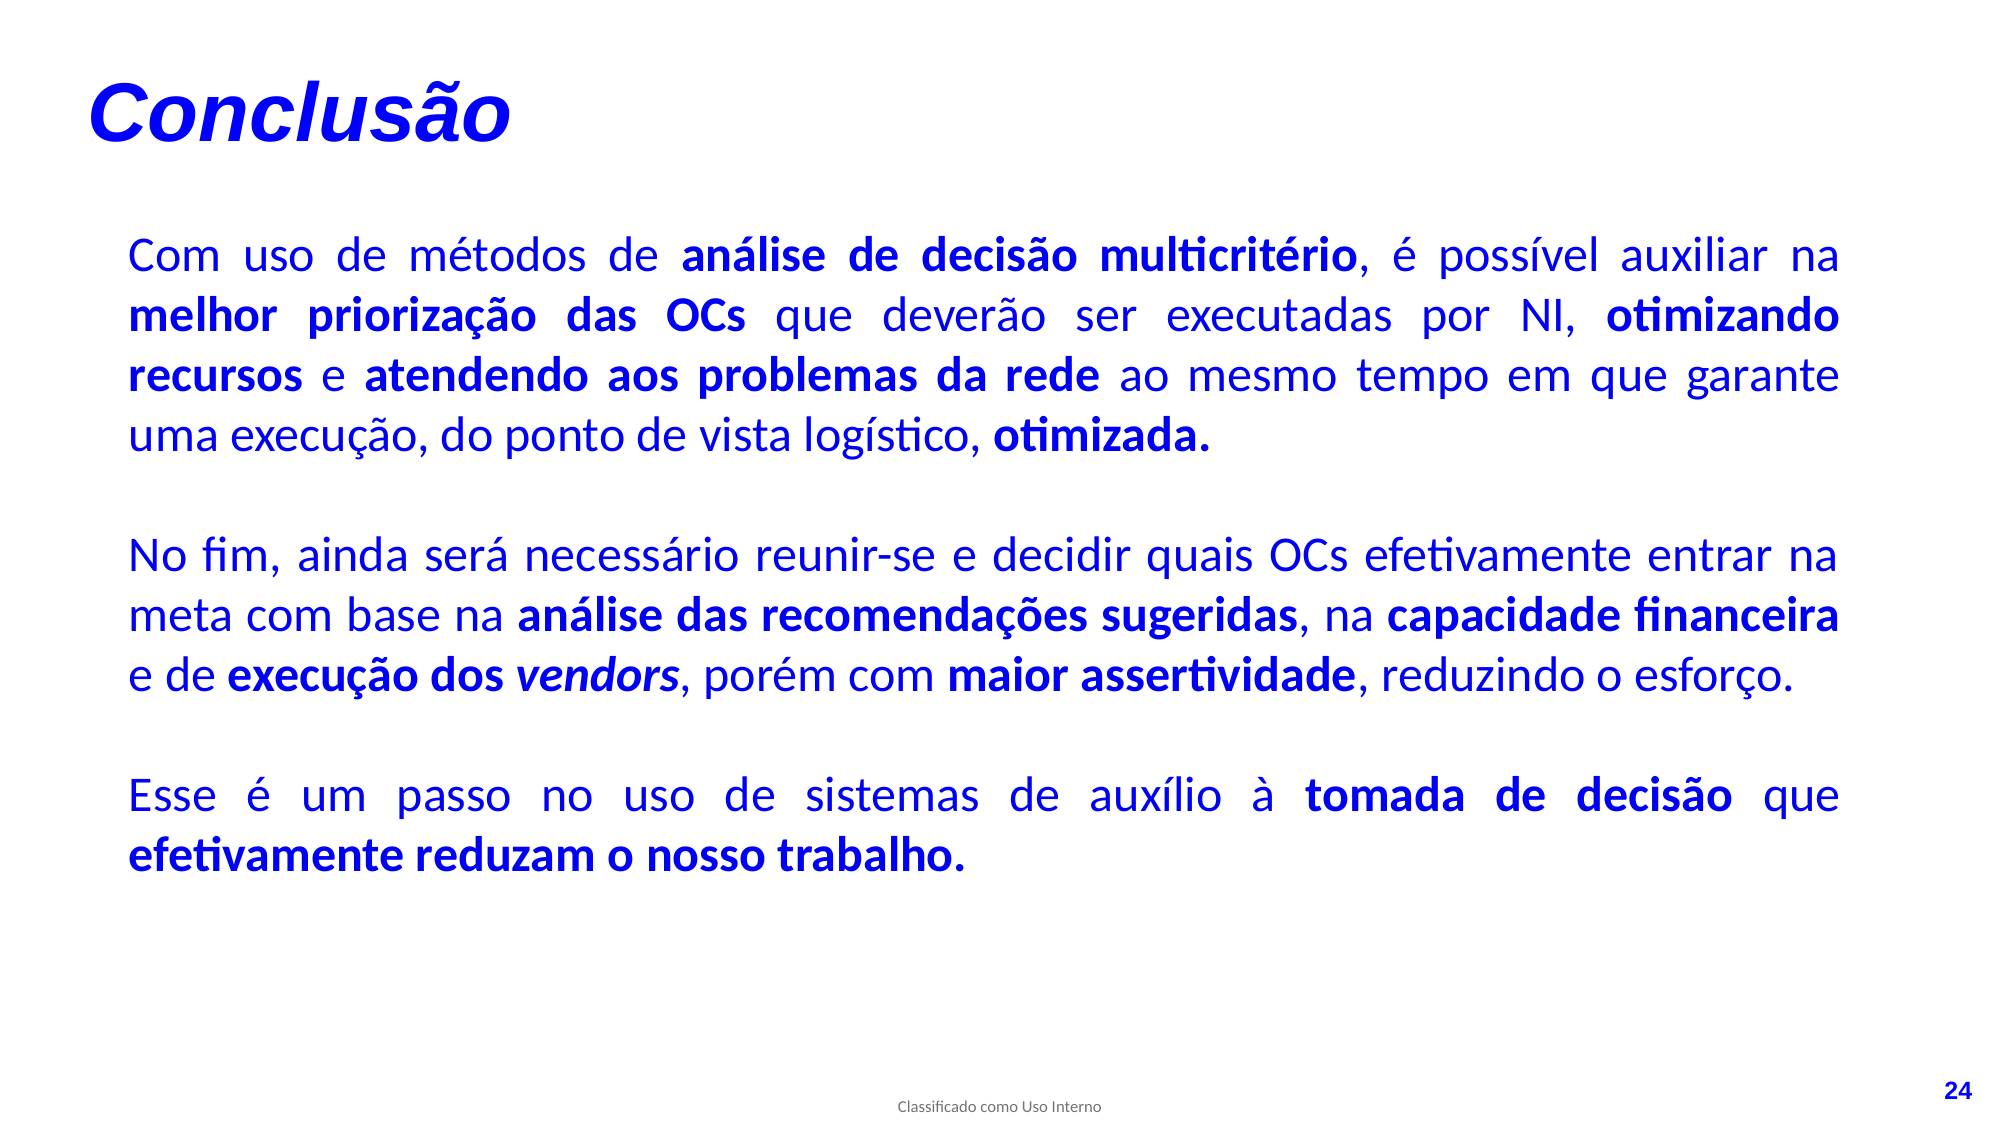

Conclusão

Com uso de métodos de análise de decisão multicritério, é possível auxiliar na melhor priorização das OCs que deverão ser executadas por NI, otimizando recursos e atendendo aos problemas da rede ao mesmo tempo em que garante uma execução, do ponto de vista logístico, otimizada.

No fim, ainda será necessário reunir-se e decidir quais OCs efetivamente entrar na meta com base na análise das recomendações sugeridas, na capacidade financeira e de execução dos vendors, porém com maior assertividade, reduzindo o esforço.

Esse é um passo no uso de sistemas de auxílio à tomada de decisão que efetivamente reduzam o nosso trabalho.
24